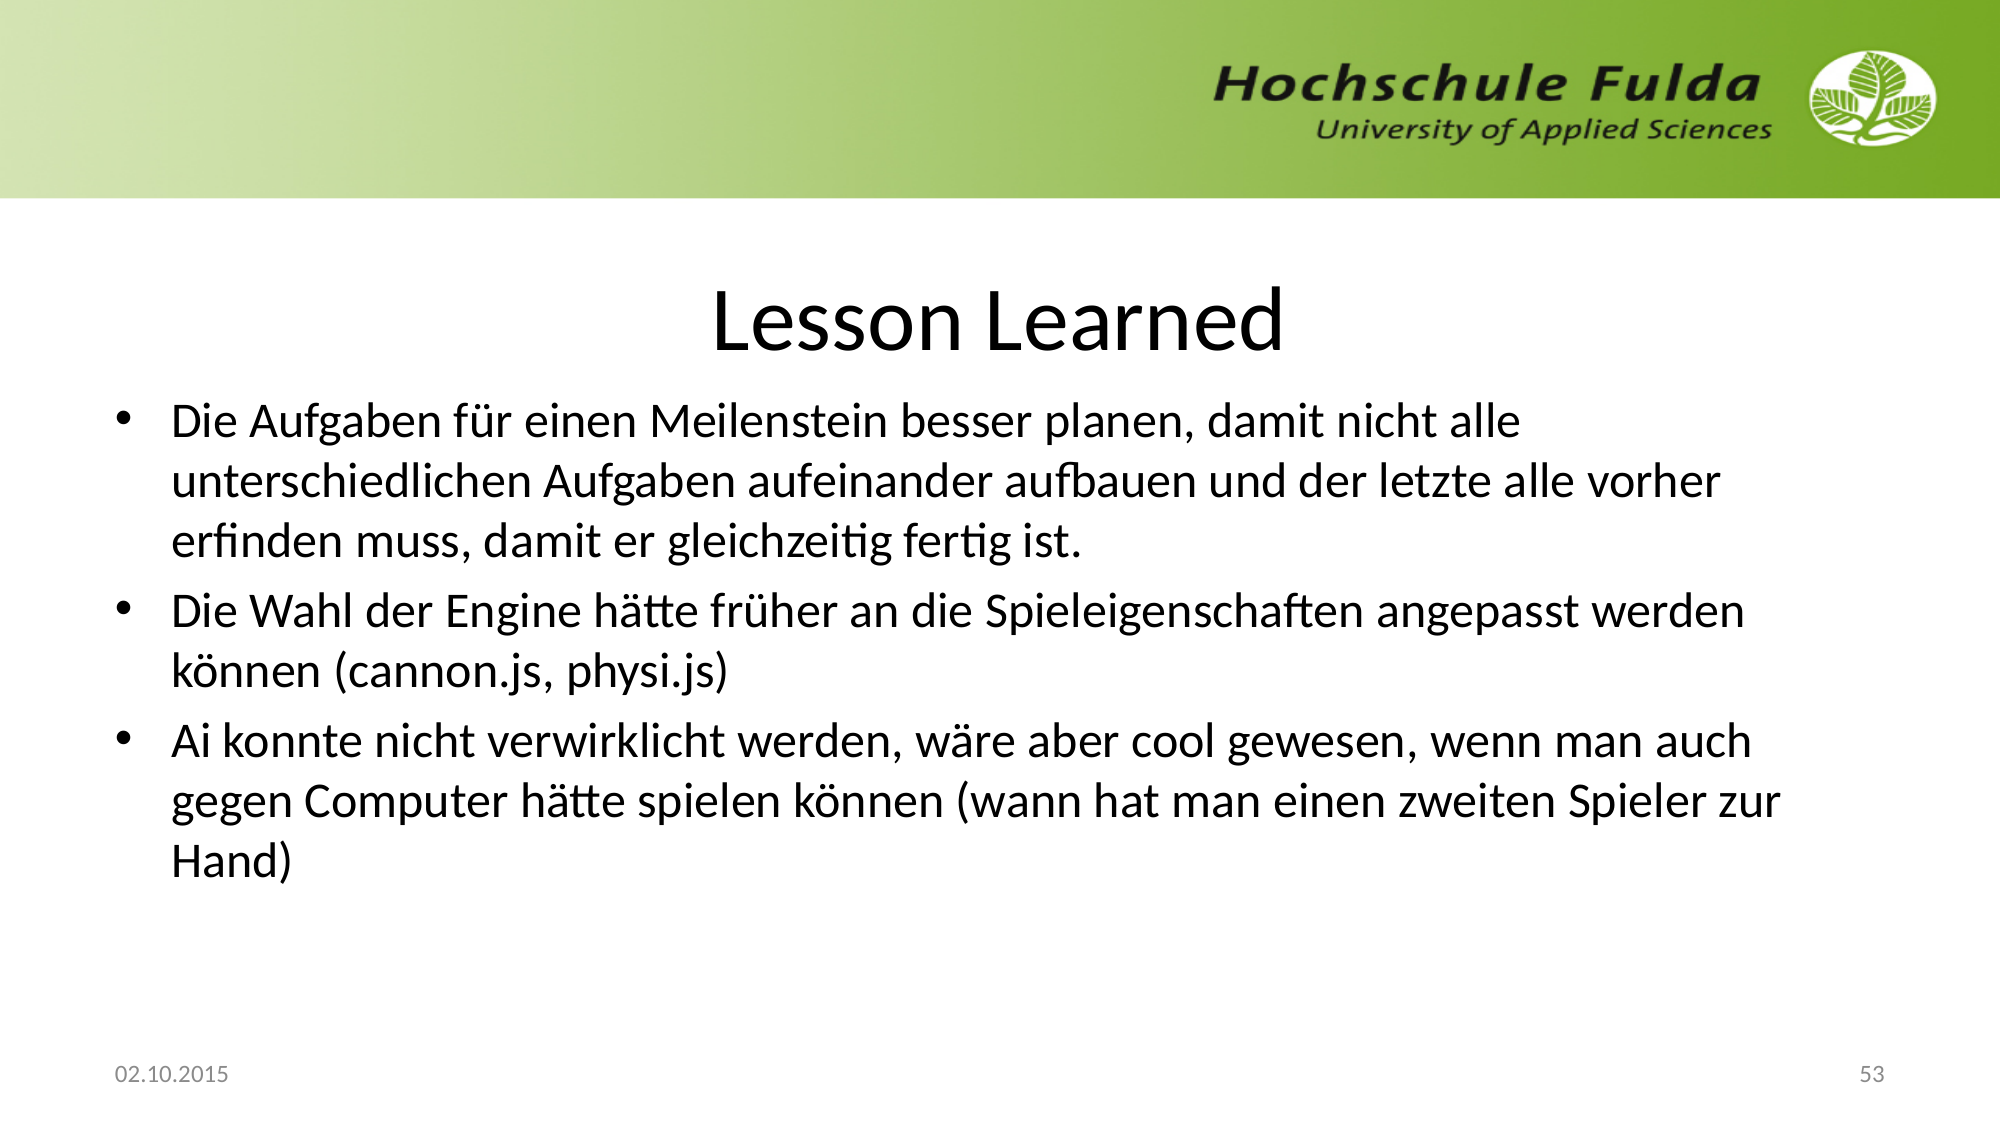

# Lesson Learned
Die Aufgaben für einen Meilenstein besser planen, damit nicht alle unterschiedlichen Aufgaben aufeinander aufbauen und der letzte alle vorher erfinden muss, damit er gleichzeitig fertig ist.
Die Wahl der Engine hätte früher an die Spieleigenschaften angepasst werden können (cannon.js, physi.js)
Ai konnte nicht verwirklicht werden, wäre aber cool gewesen, wenn man auch gegen Computer hätte spielen können (wann hat man einen zweiten Spieler zur Hand)

02.10.2015
53